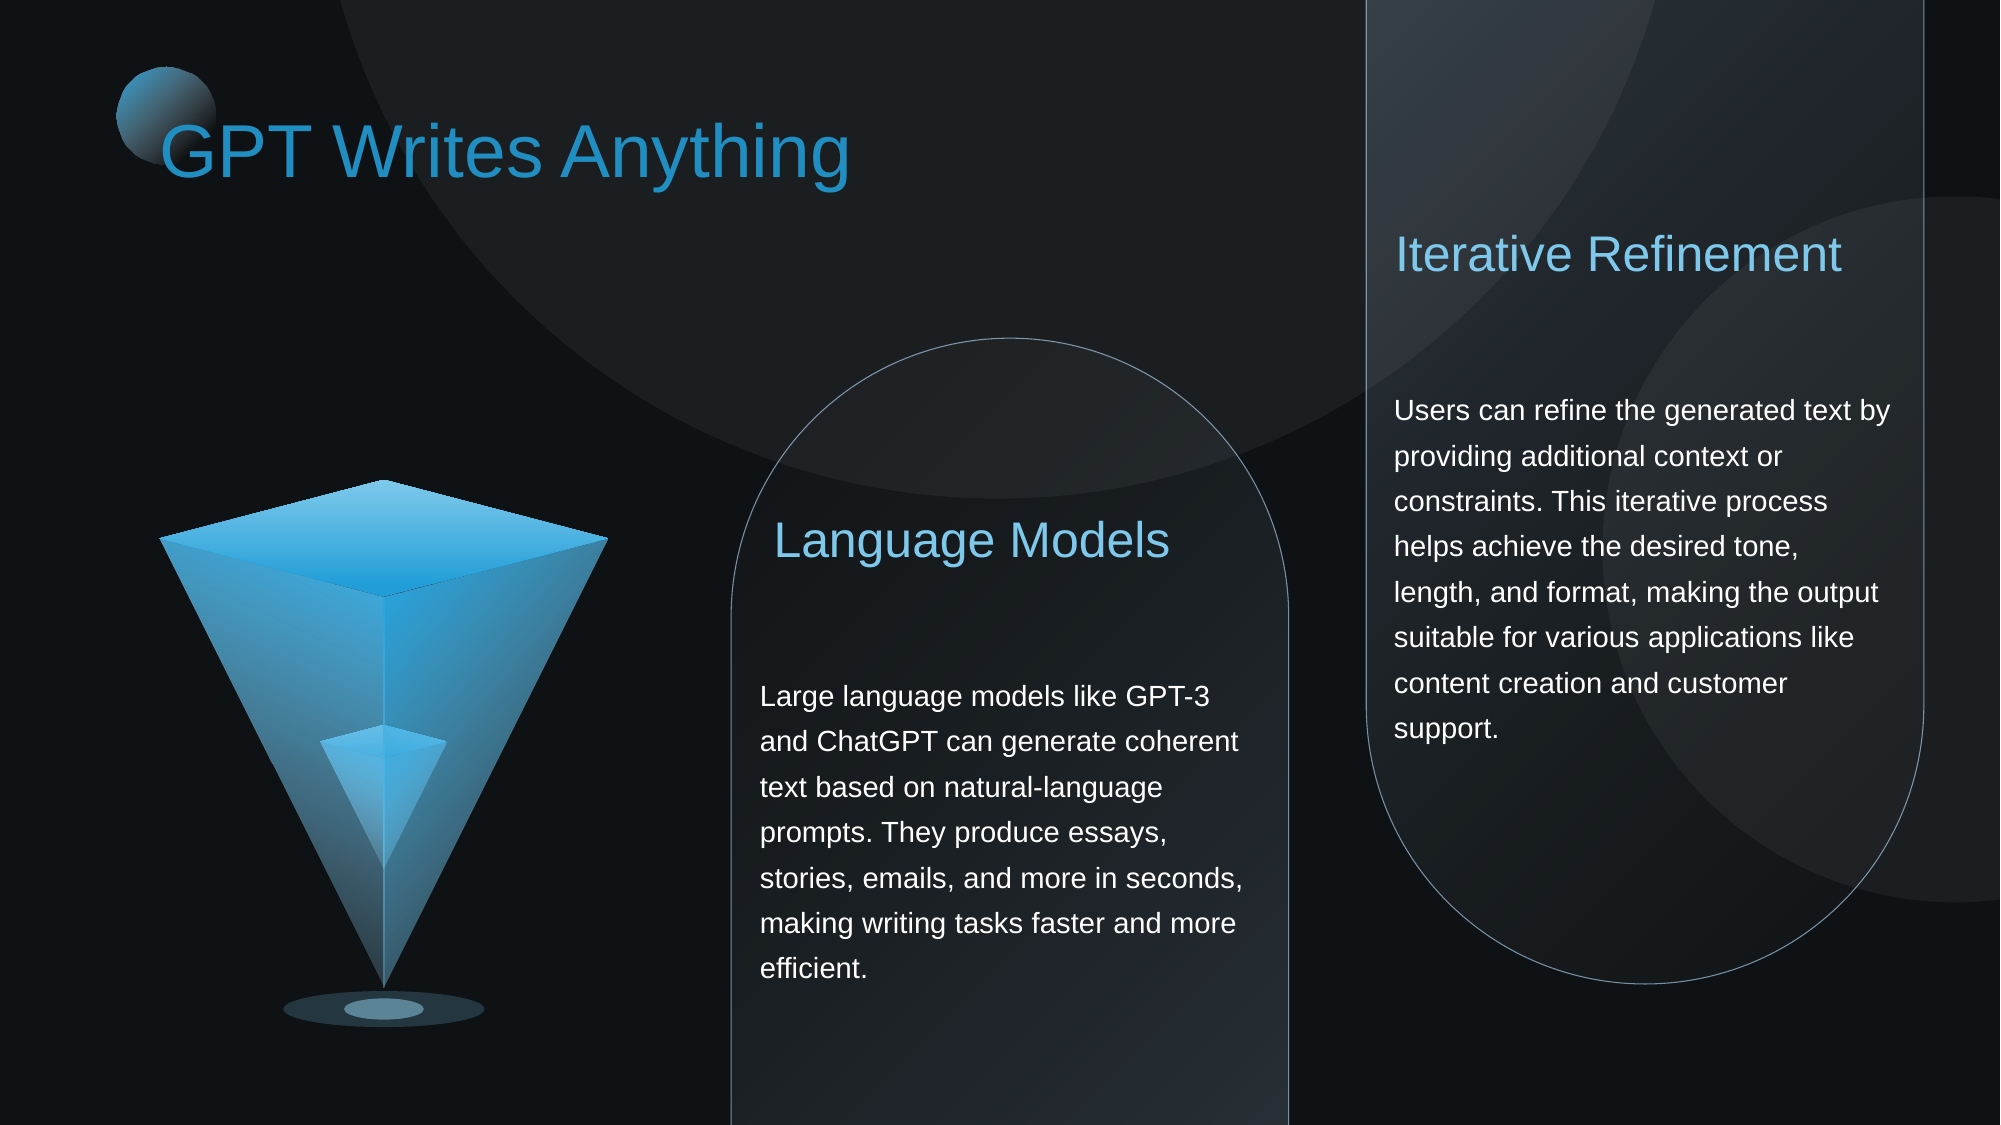

GPT Writes Anything

Iterative Refinement

Users can refine the generated text by providing additional context or constraints. This iterative process helps achieve the desired tone, length, and format, making the output suitable for various applications like content creation and customer support.

Language Models

Large language models like GPT-3 and ChatGPT can generate coherent text based on natural-language prompts. They produce essays, stories, emails, and more in seconds, making writing tasks faster and more efficient.